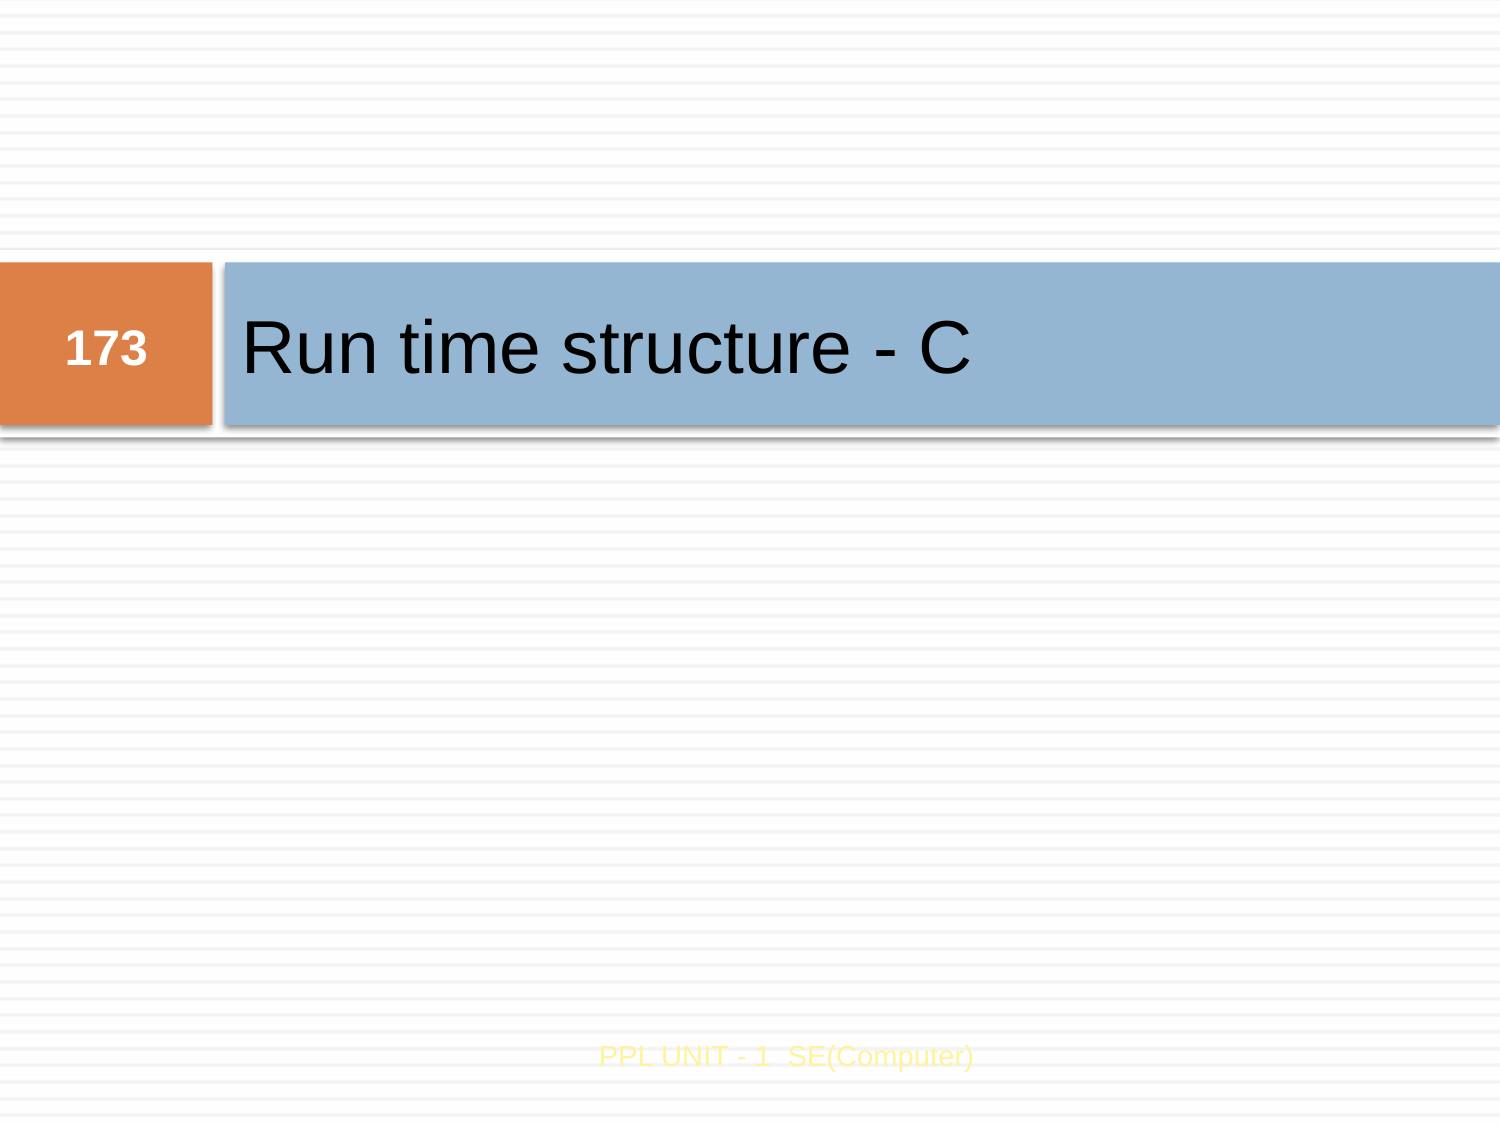

# Run time structure - C
173

PPL UNIT - 1  SE(Computer)